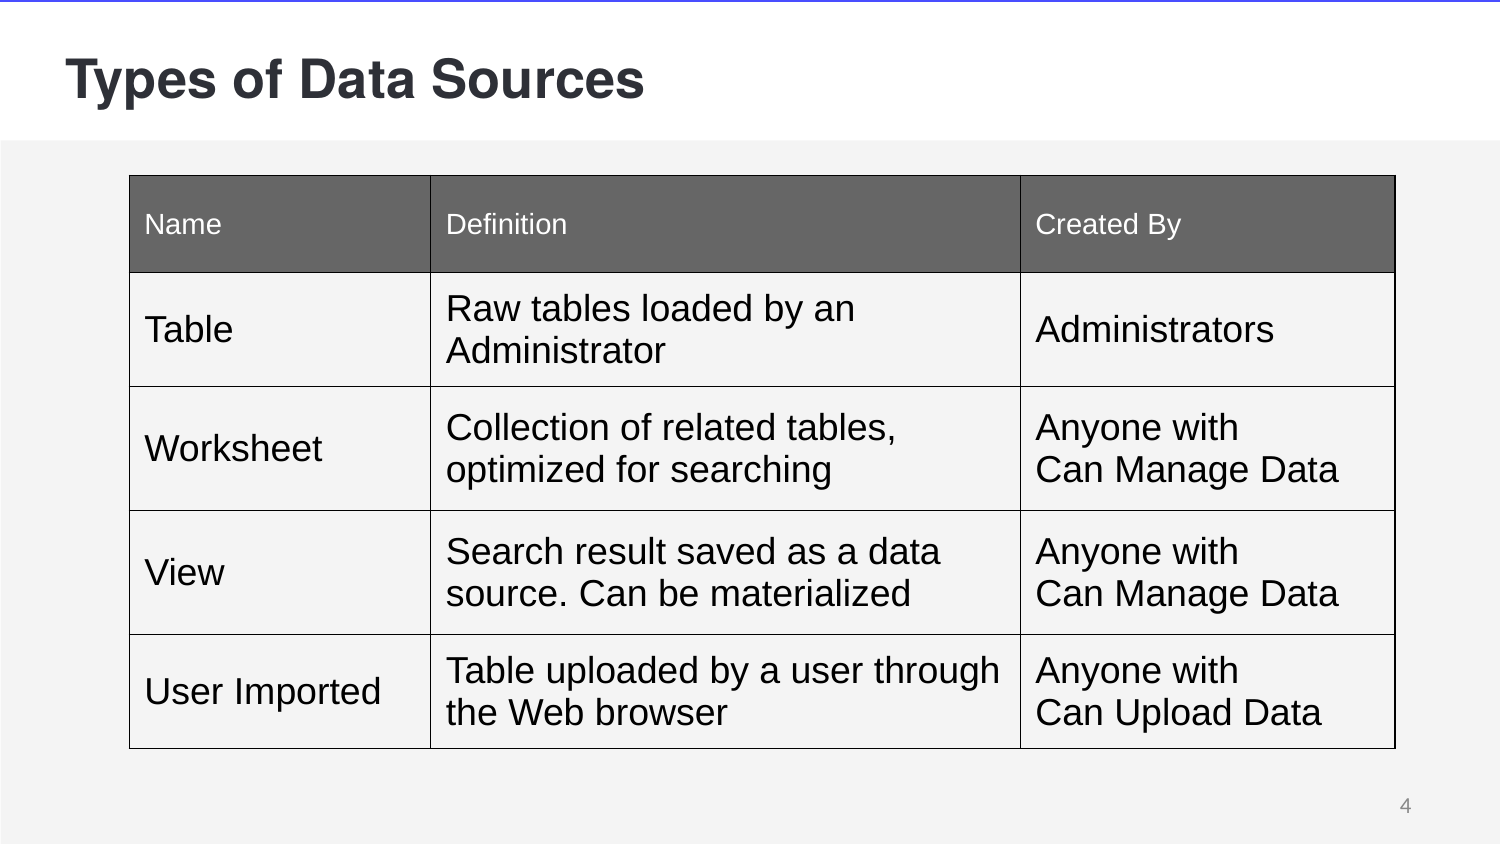

# Types of Data Sources
| Name | Definition | Created By |
| --- | --- | --- |
| Table | Raw tables loaded by an Administrator | Administrators |
| Worksheet | Collection of related tables, optimized for searching | Anyone with Can Manage Data |
| View | Search result saved as a data source. Can be materialized | Anyone with Can Manage Data |
| User Imported | Table uploaded by a user through the Web browser | Anyone with Can Upload Data |
4